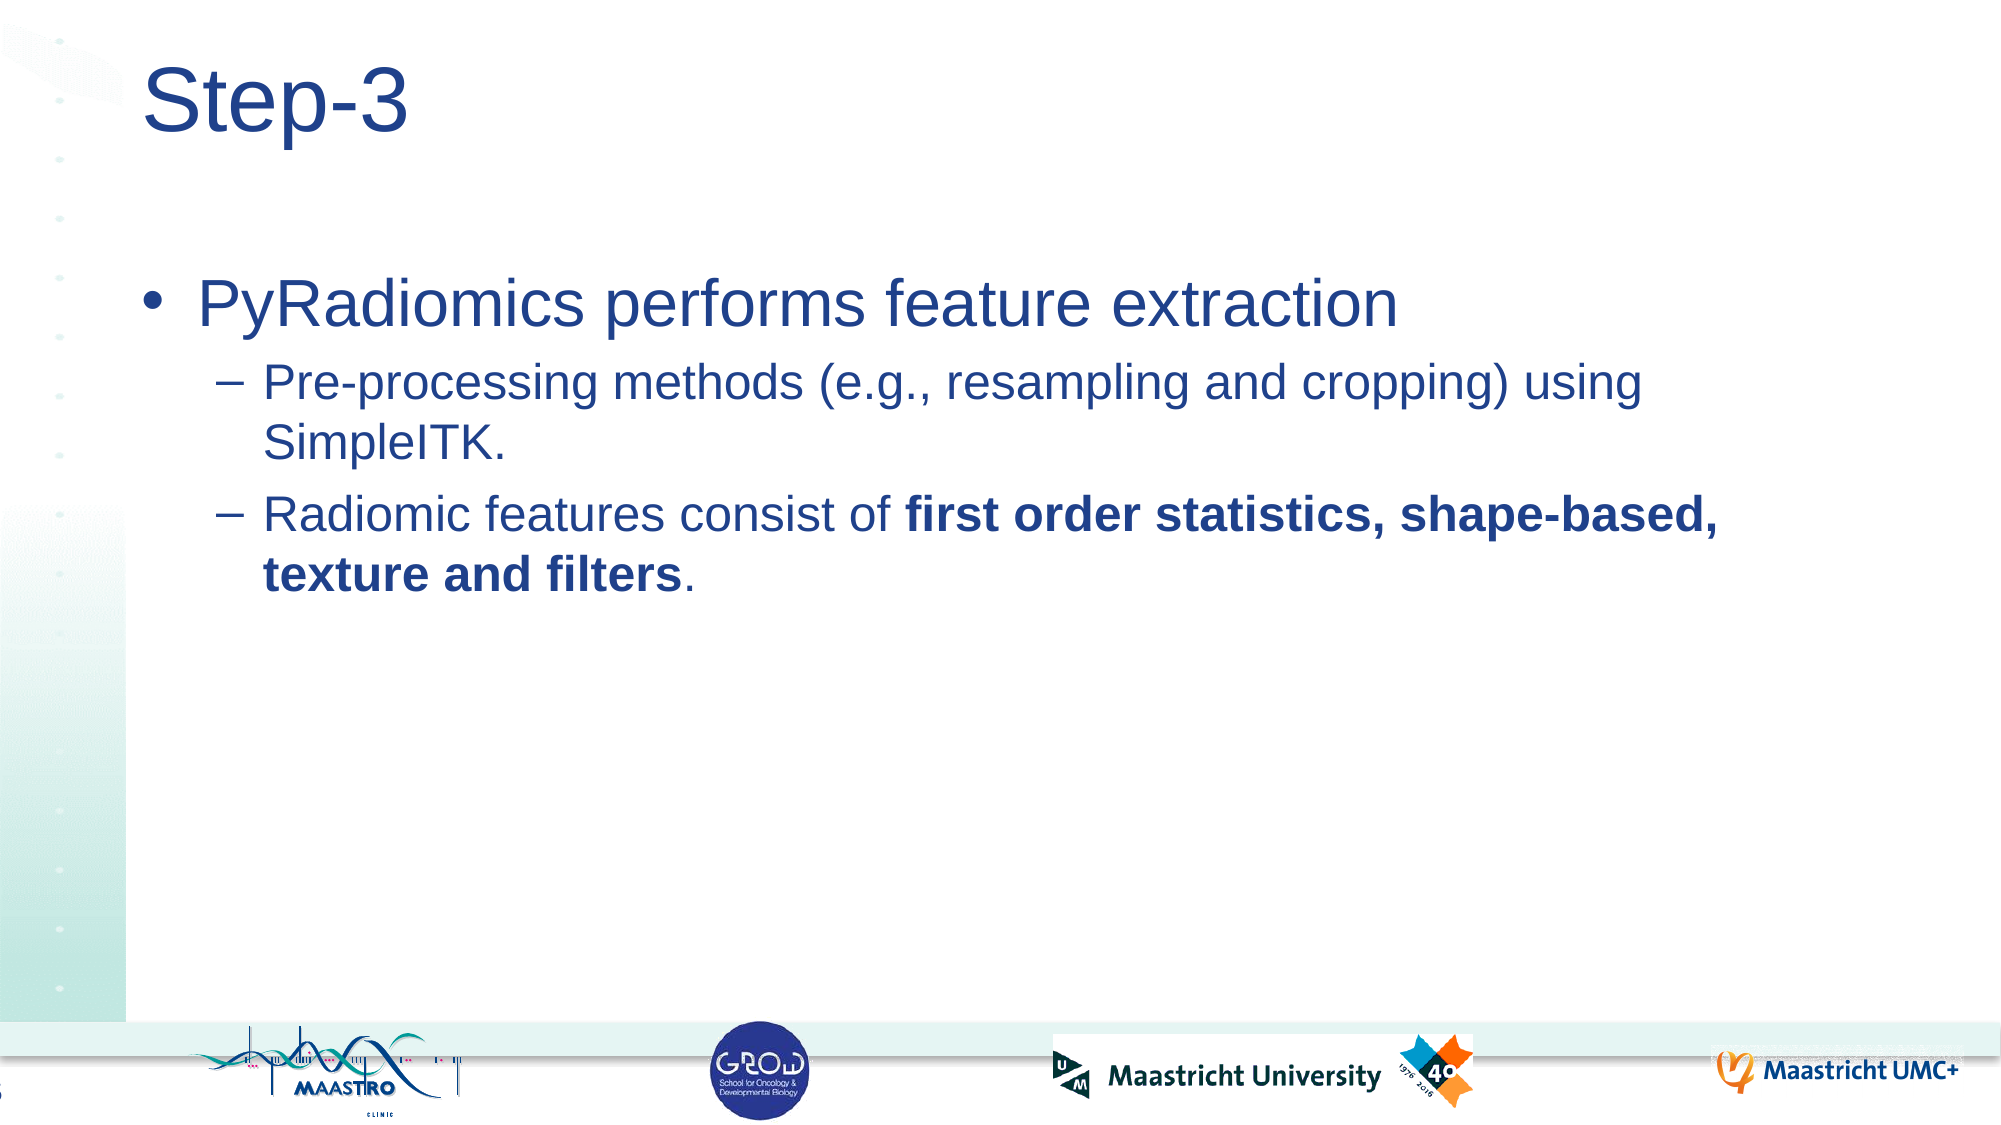

# Step-3
PyRadiomics performs feature extraction
Pre-processing methods (e.g., resampling and cropping) using SimpleITK.
Radiomic features consist of first order statistics, shape-based, texture and filters.